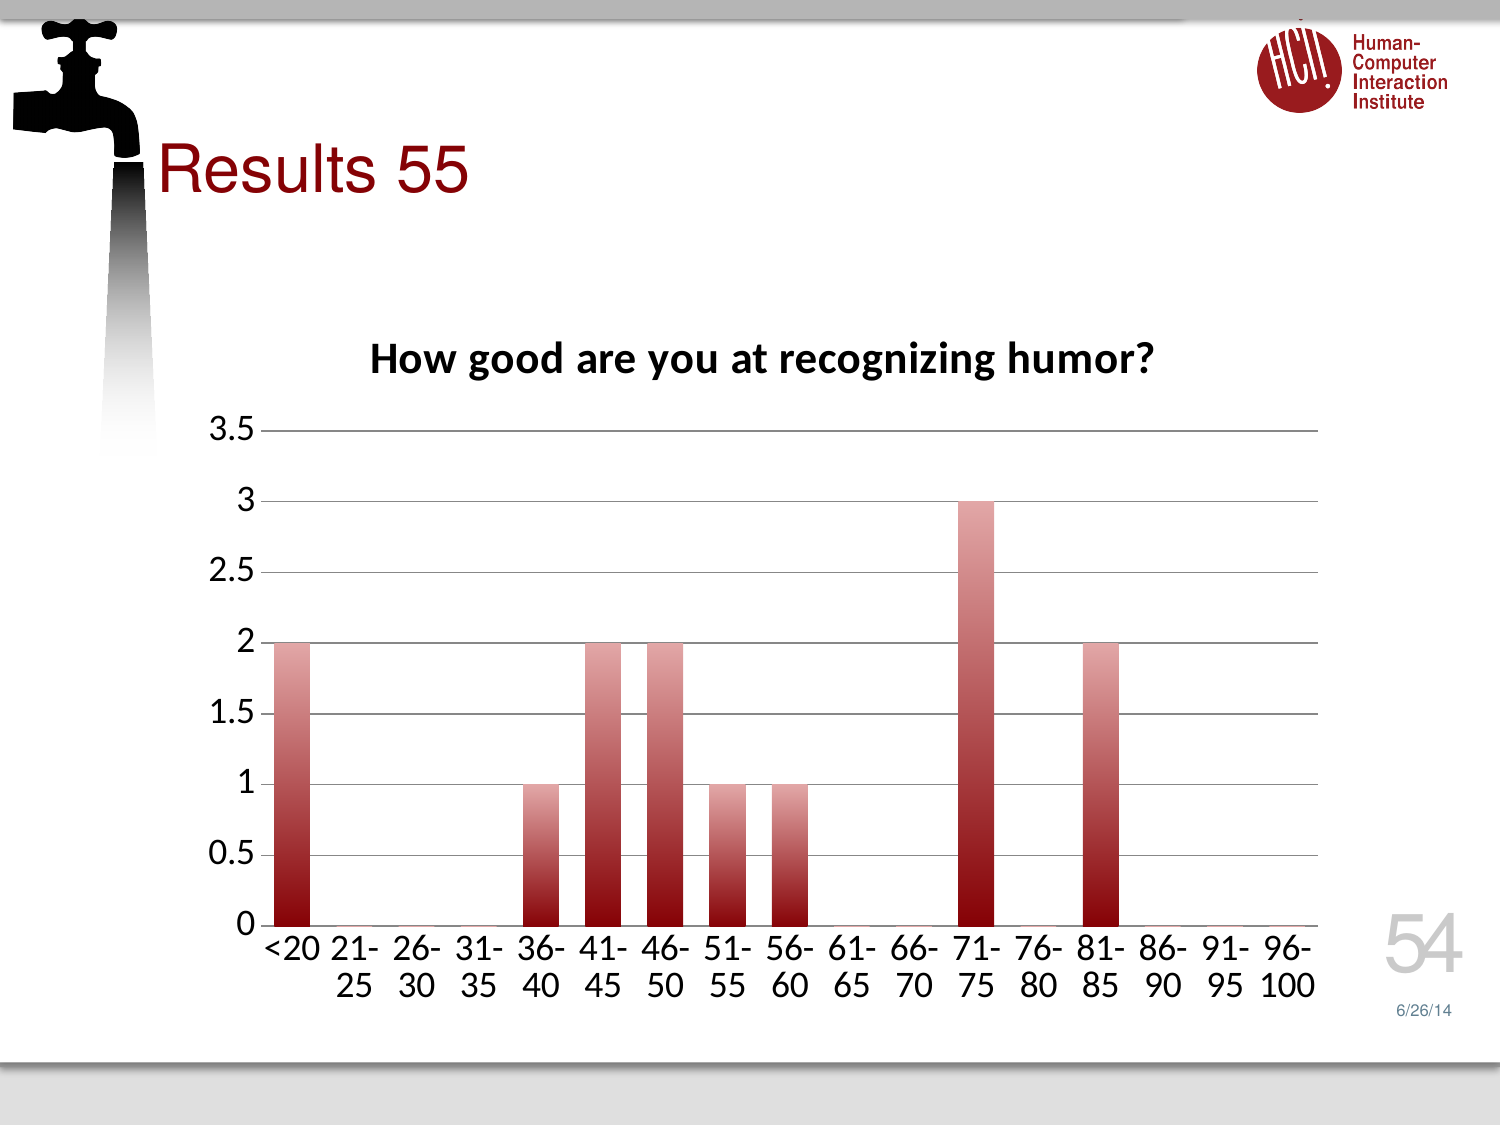

# Results 55

### Chart: How good are you at recognizing humor?

| Category | smashed |
|---|---|
| <20 | 2.0 |
| 21-25 | 0.0 |
| 26-30 | 0.0 |
| 31-35 | 0.0 |
| 36-40 | 1.0 |
| 41-45 | 2.0 |
| 46-50 | 2.0 |
| 51-55 | 1.0 |
| 56-60 | 1.0 |
| 61-65 | 0.0 |
| 66-70 | 0.0 |
| 71-75 | 3.0 |
| 76-80 | 0.0 |
| 81-85 | 2.0 |
| 86-90 | 0.0 |
| 91-95 | 0.0 |
| 96-100 | 0.0 |
54
6/26/14